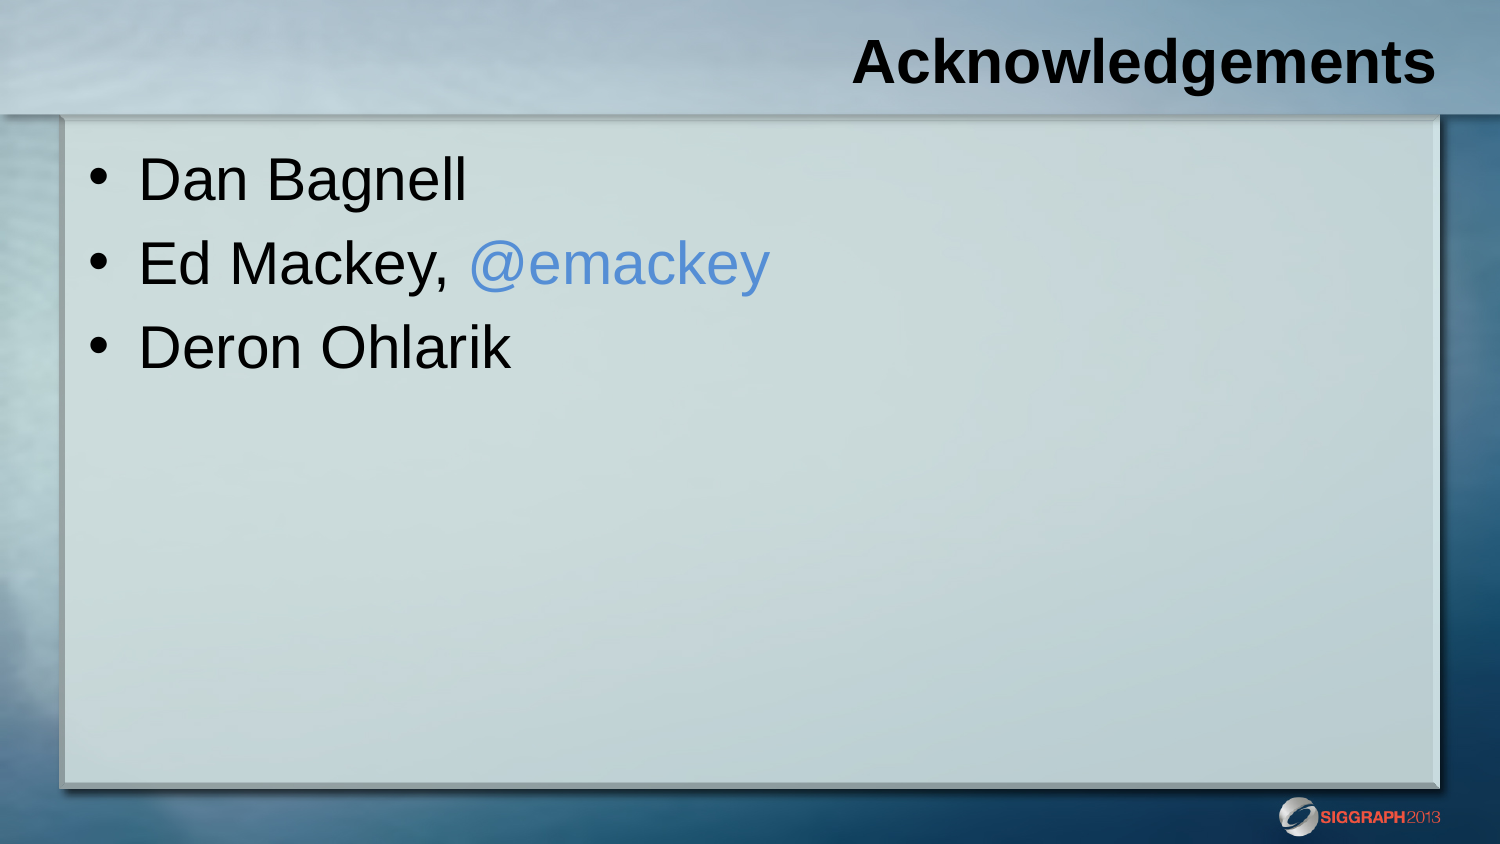

# Acknowledgements
Dan Bagnell
Ed Mackey, @emackey
Deron Ohlarik